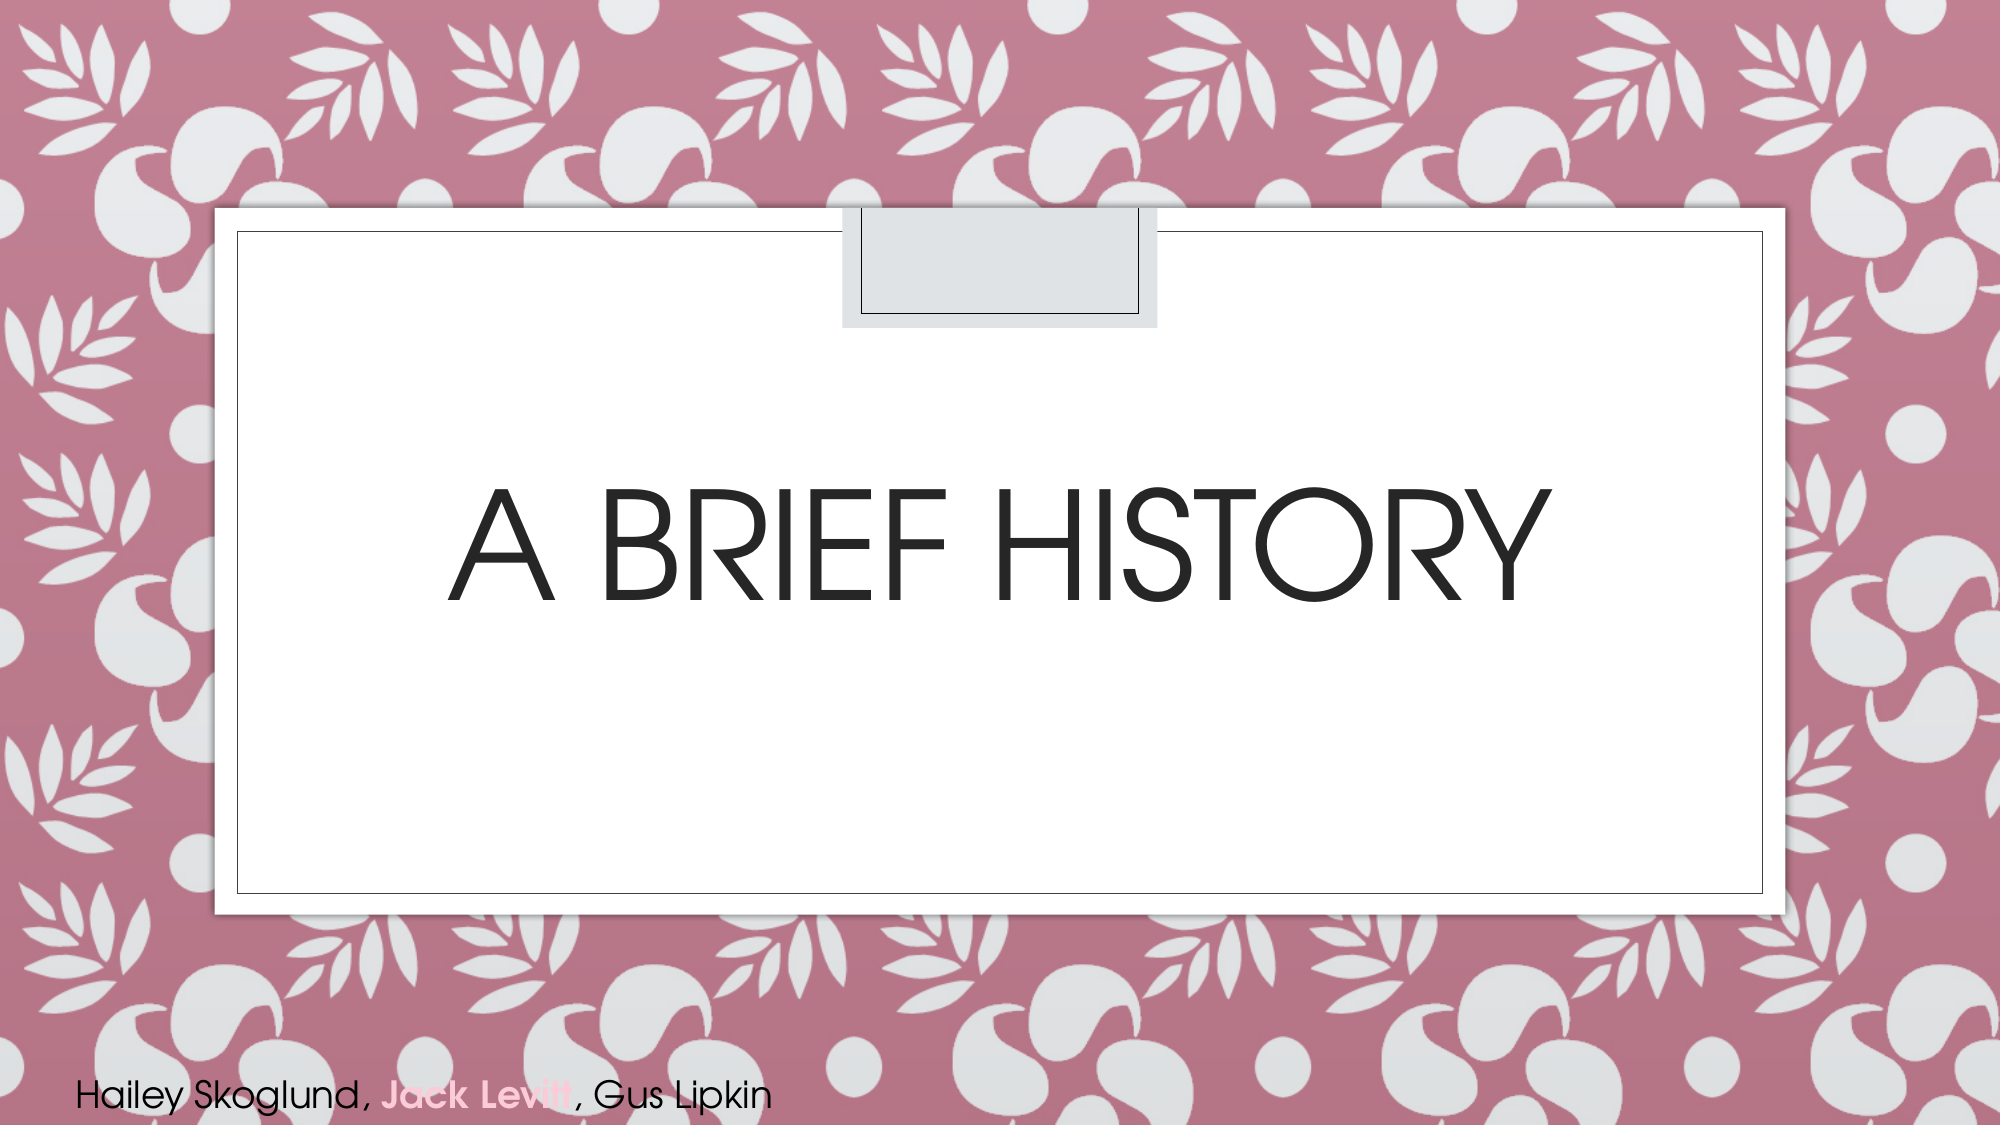

# A Brief History

Hailey Skoglund, Jack Levitt, Gus Lipkin